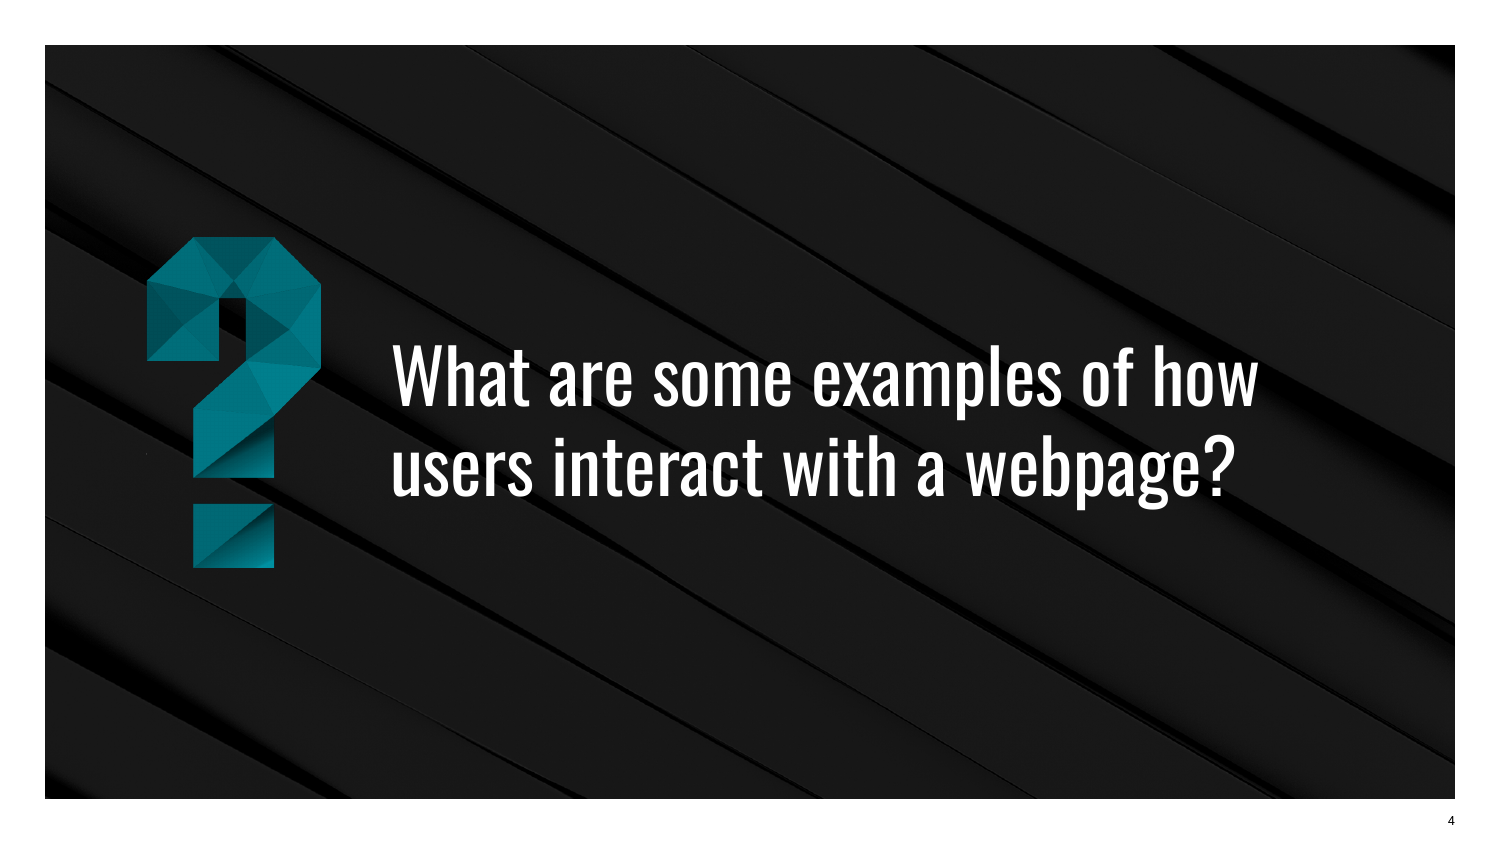

# What are some examples of how users interact with a webpage?